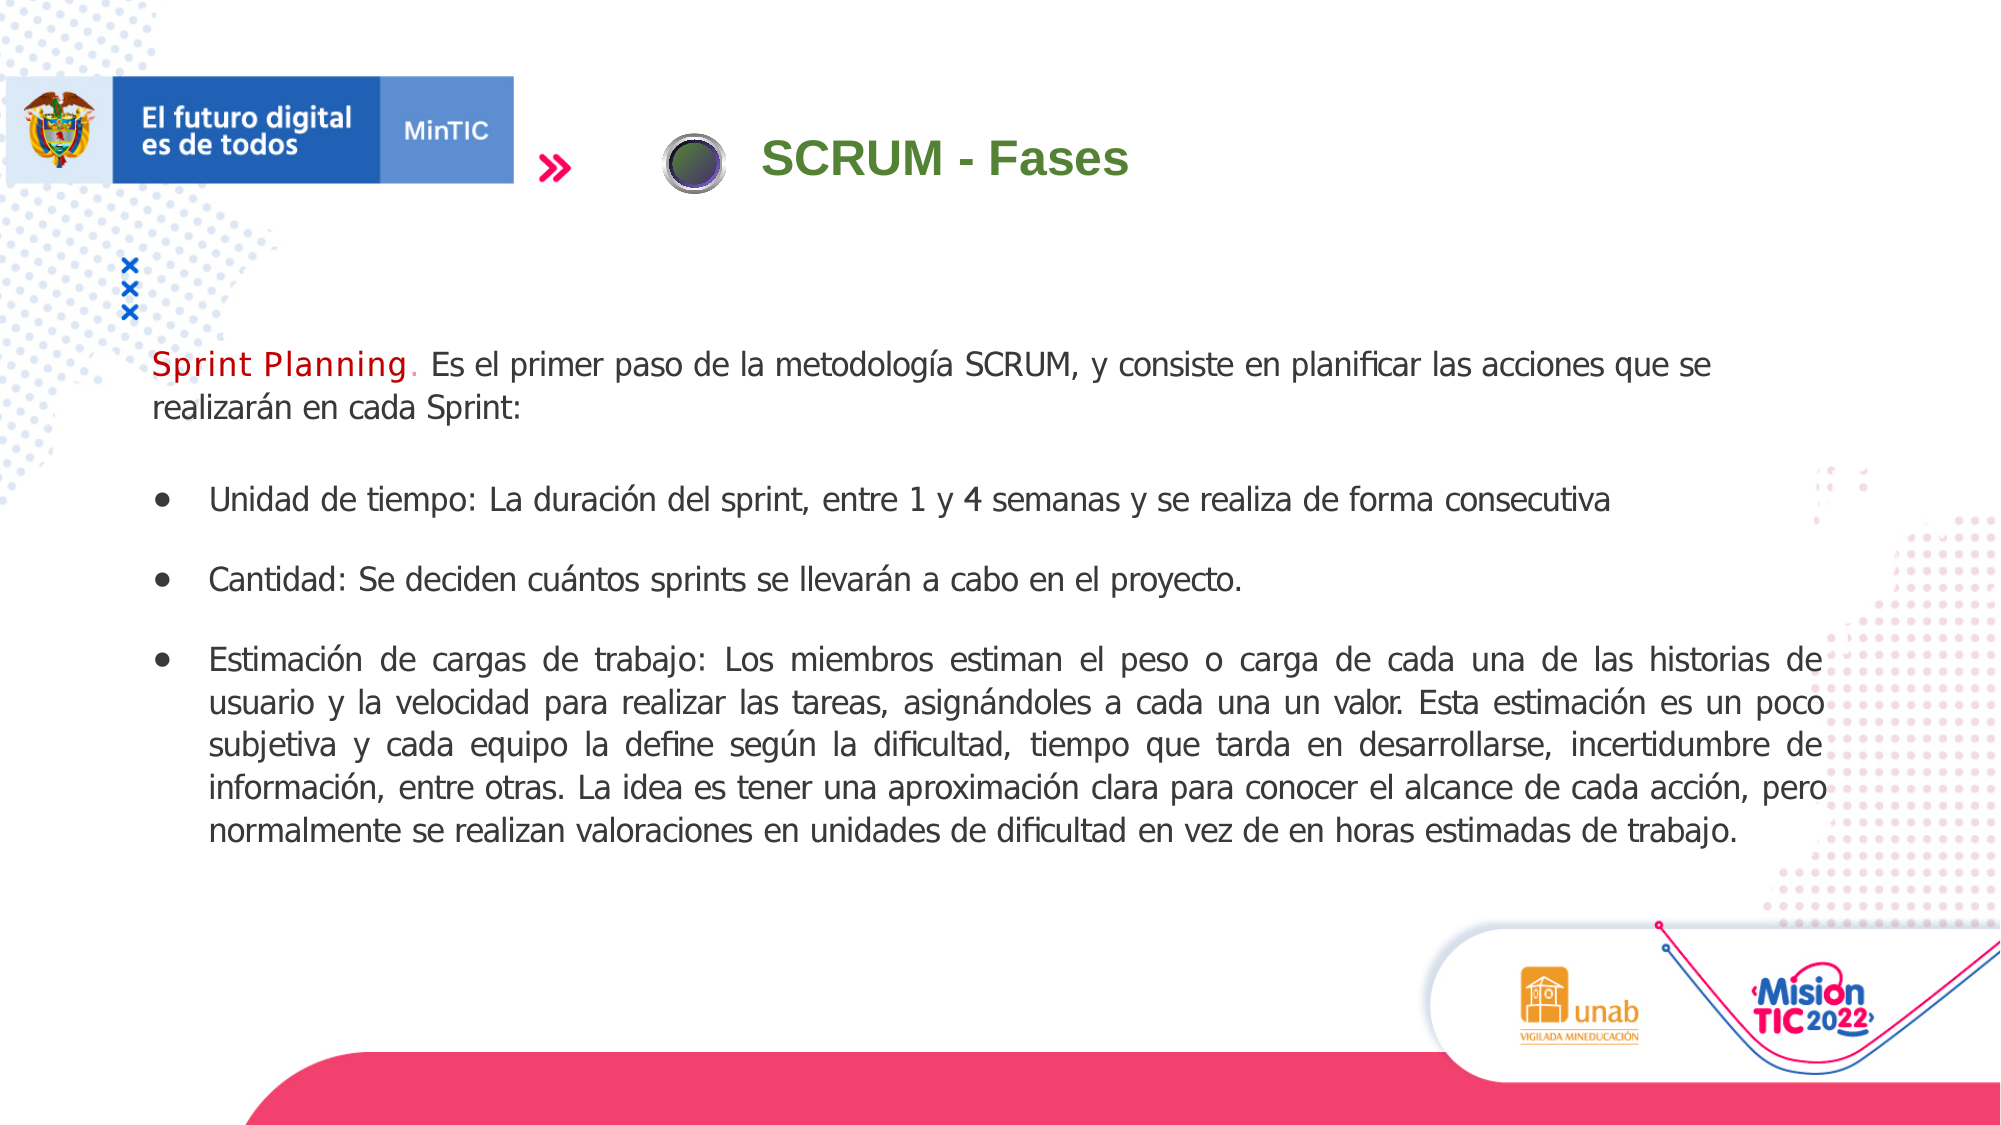

SCRUM - Fases

Sprint Planning. Es el primer paso de la metodología SCRUM, y consiste en planificar las acciones que se  realizarán en cada Sprint:

Unidad de tiempo: La duración del sprint, entre 1 y 4 semanas y se realiza de forma consecutiva

Cantidad: Se deciden cuántos sprints se llevarán a cabo en el proyecto.

Estimación de cargas de trabajo: Los miembros estiman el peso o carga de cada una de las historias de  usuario y la velocidad para realizar las tareas, asignándoles a cada una un valor. Esta estimación es un poco  subjetiva y cada equipo la define según la dificultad, tiempo que tarda en desarrollarse, incertidumbre de  información, entre otras. La idea es tener una aproximación clara para conocer el alcance de cada acción, pero  normalmente se realizan valoraciones en unidades de dificultad en vez de en horas estimadas de trabajo.